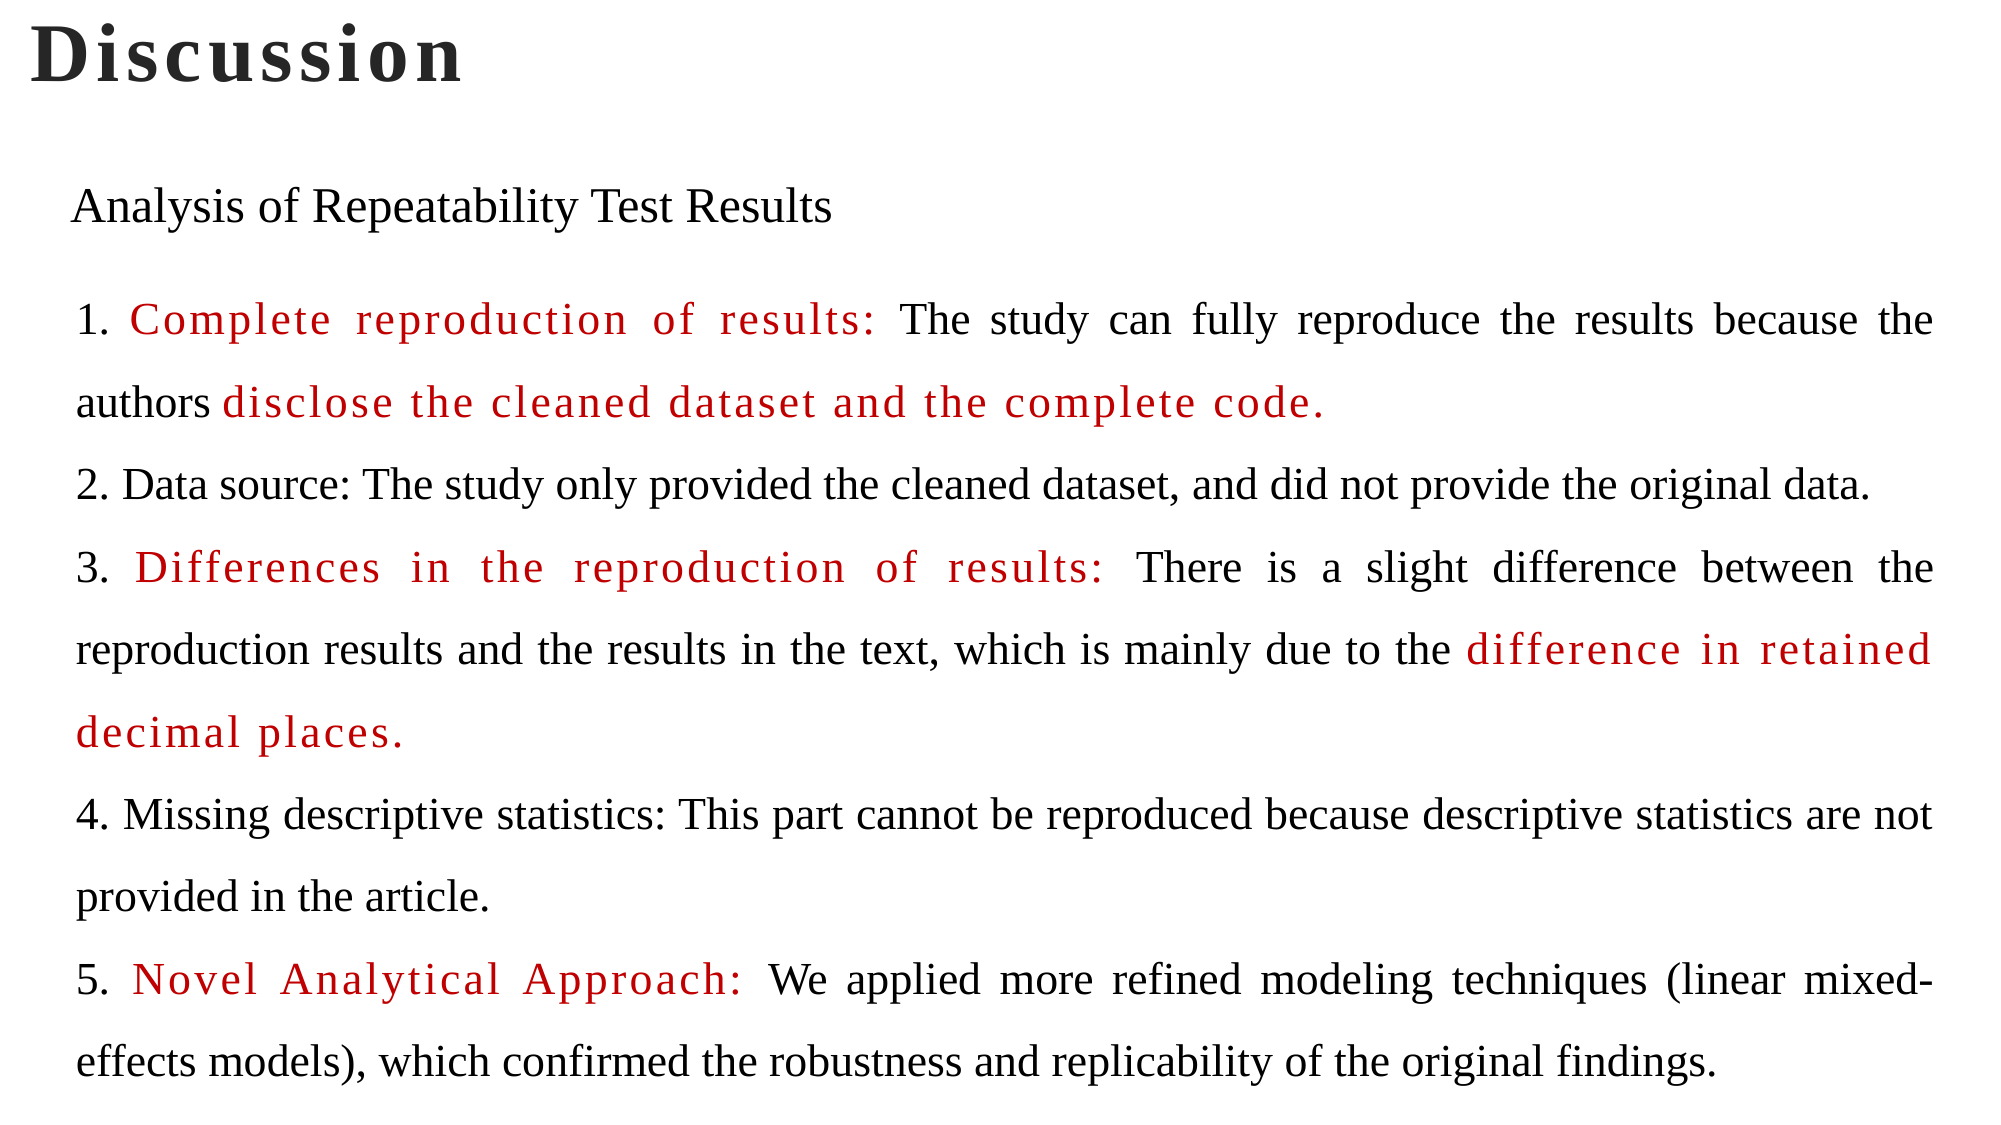

# Discussion
Analysis of Repeatability Test Results
1. Complete reproduction of results: The study can fully reproduce the results because the authors disclose the cleaned dataset and the complete code.
2. Data source: The study only provided the cleaned dataset, and did not provide the original data.
3. Differences in the reproduction of results: There is a slight difference between the reproduction results and the results in the text, which is mainly due to the difference in retained decimal places.
4. Missing descriptive statistics: This part cannot be reproduced because descriptive statistics are not provided in the article.
5. Novel Analytical Approach: We applied more refined modeling techniques (linear mixed-effects models), which confirmed the robustness and replicability of the original findings.